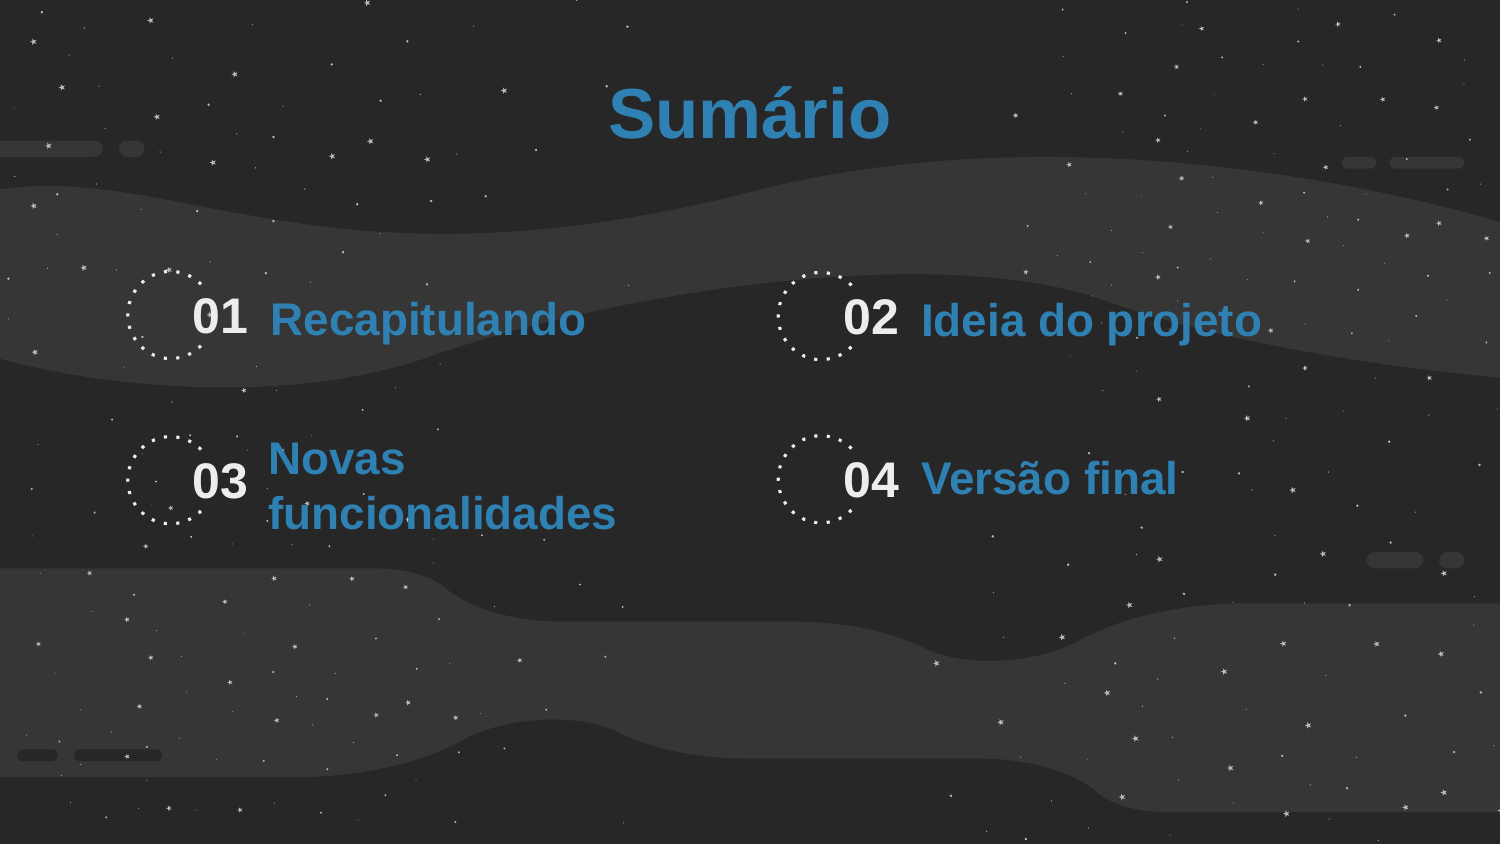

# Sumário
01
02

Recapitulando

Ideia do projeto
Novas funcionalidades
Versão final
04
03